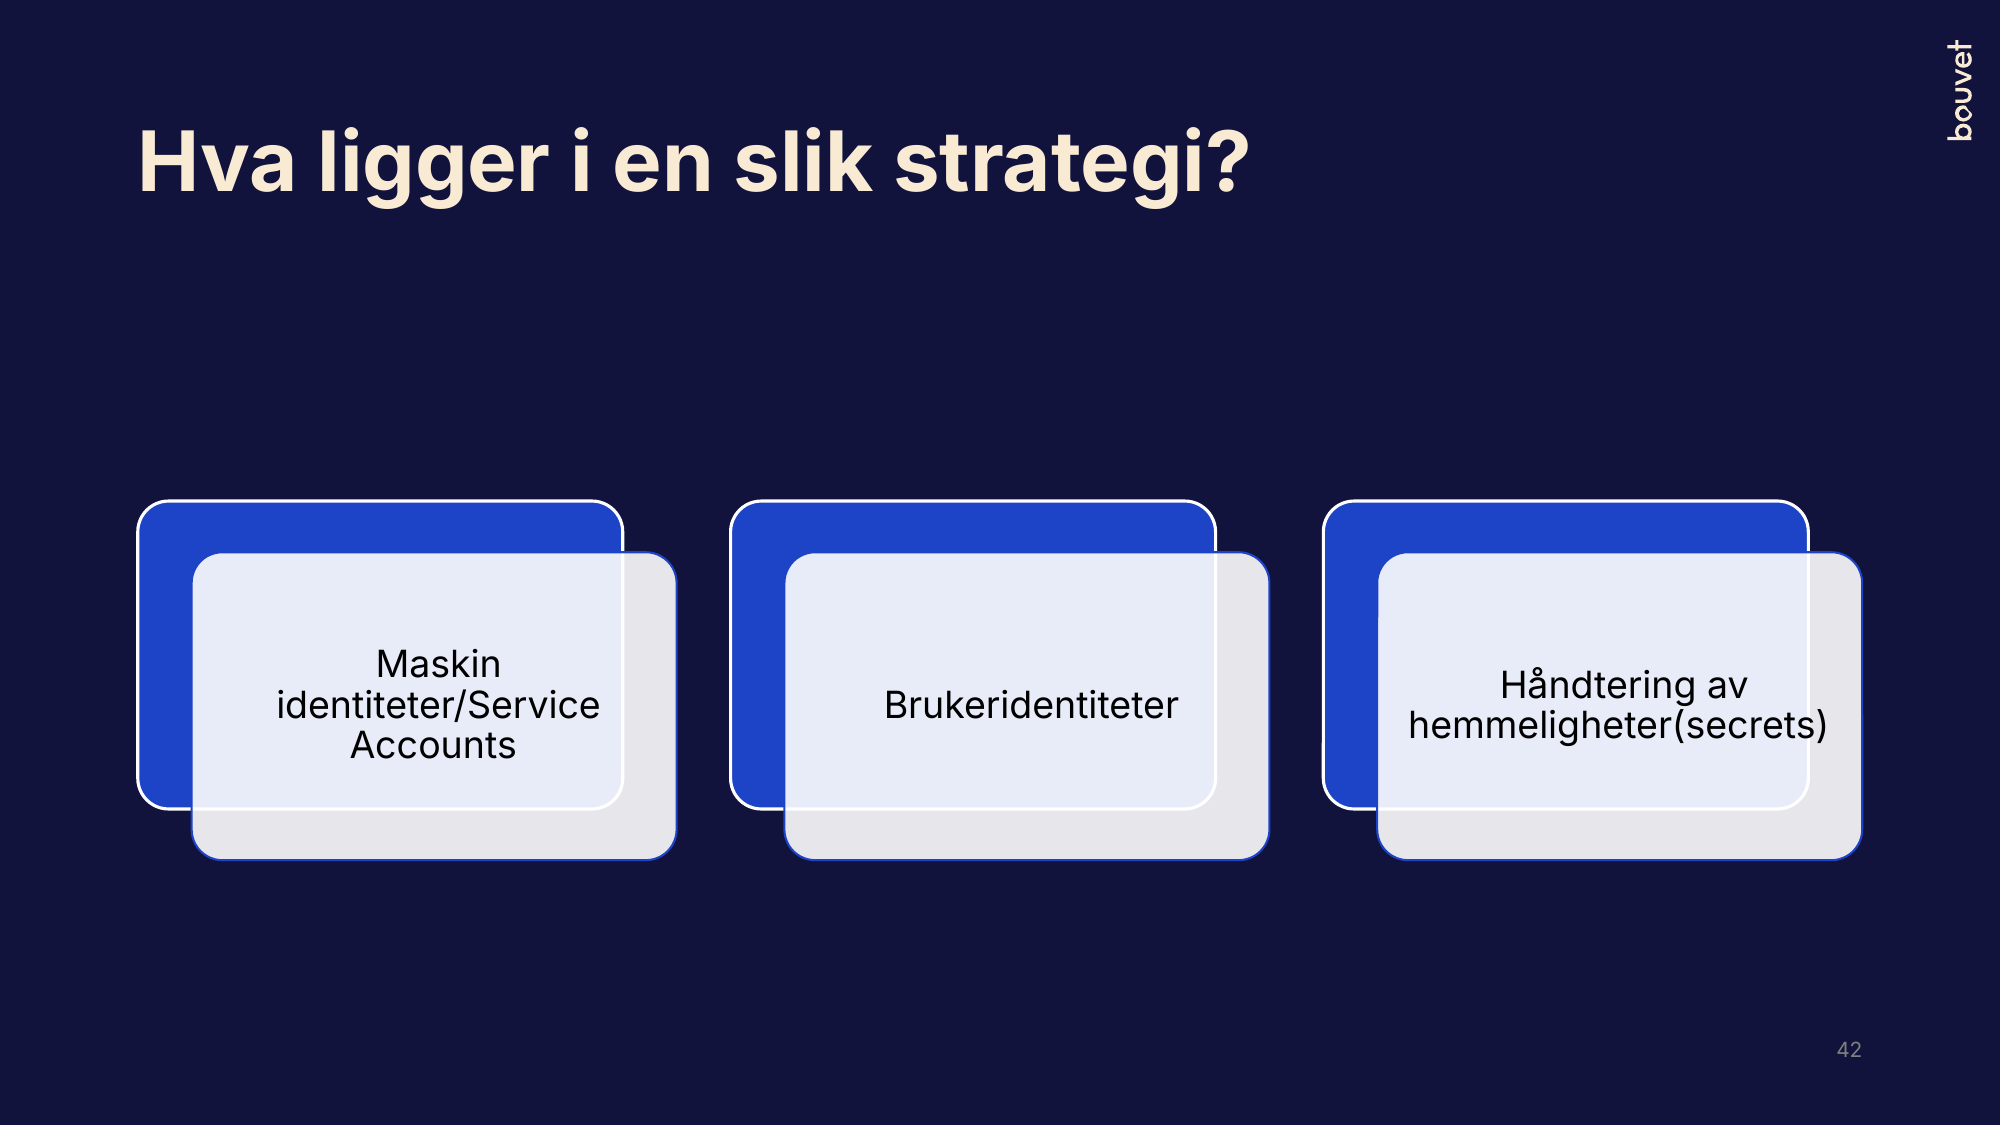

# Hva ligger i en slik strategi?
Maskin identiteter/Service Accounts
Brukeridentiteter
Håndtering av hemmeligheter(secrets)

42